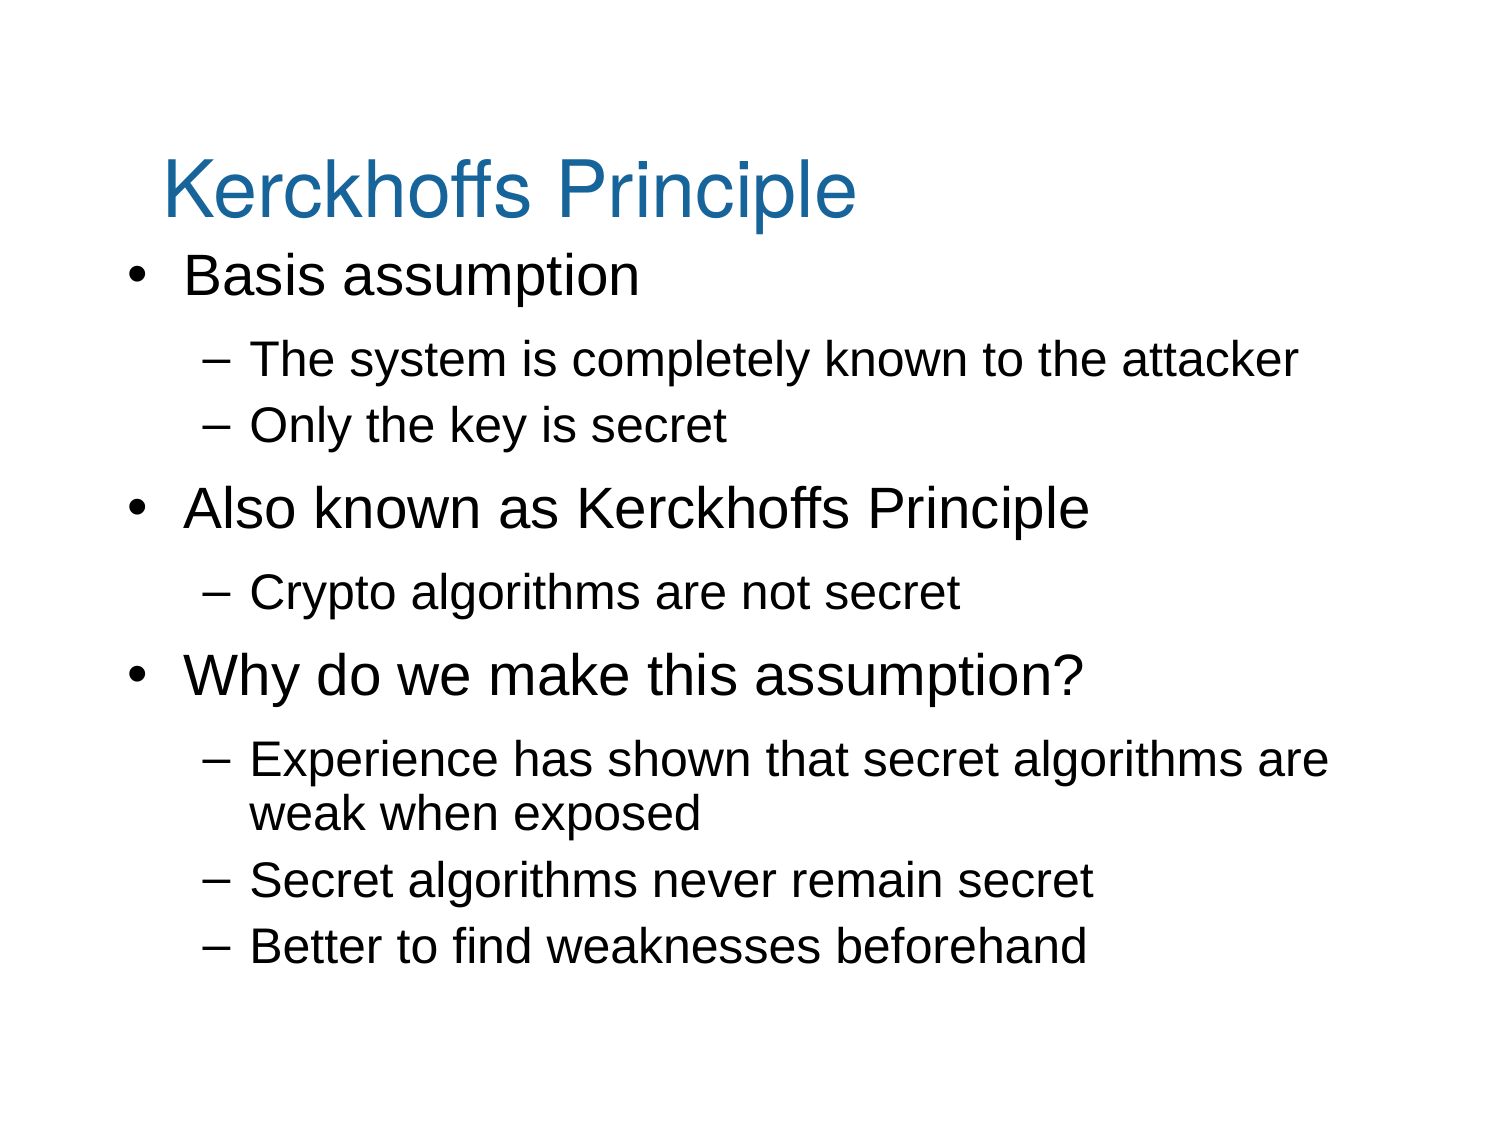

# Kerckhoffs Principle
Basis assumption
The system is completely known to the attacker
Only the key is secret
Also known as Kerckhoffs Principle
Crypto algorithms are not secret
Why do we make this assumption?
Experience has shown that secret algorithms are weak when exposed
Secret algorithms never remain secret
Better to find weaknesses beforehand